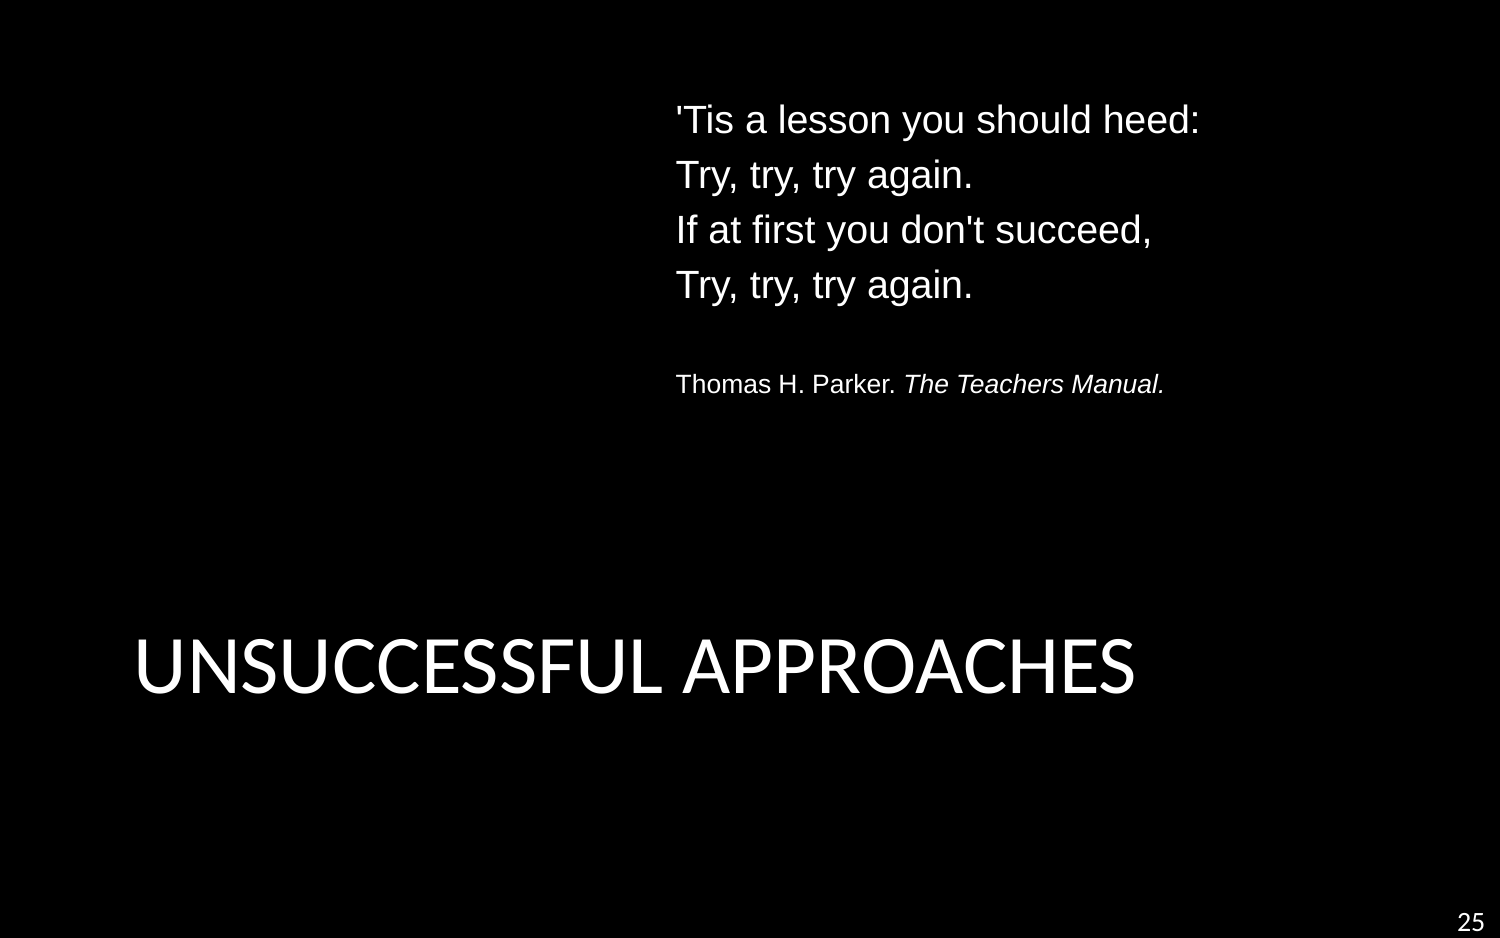

'Tis a lesson you should heed:
Try, try, try again.
If at first you don't succeed,
Try, try, try again.

Thomas H. Parker. The Teachers Manual.
# Unsuccessful approaches
25